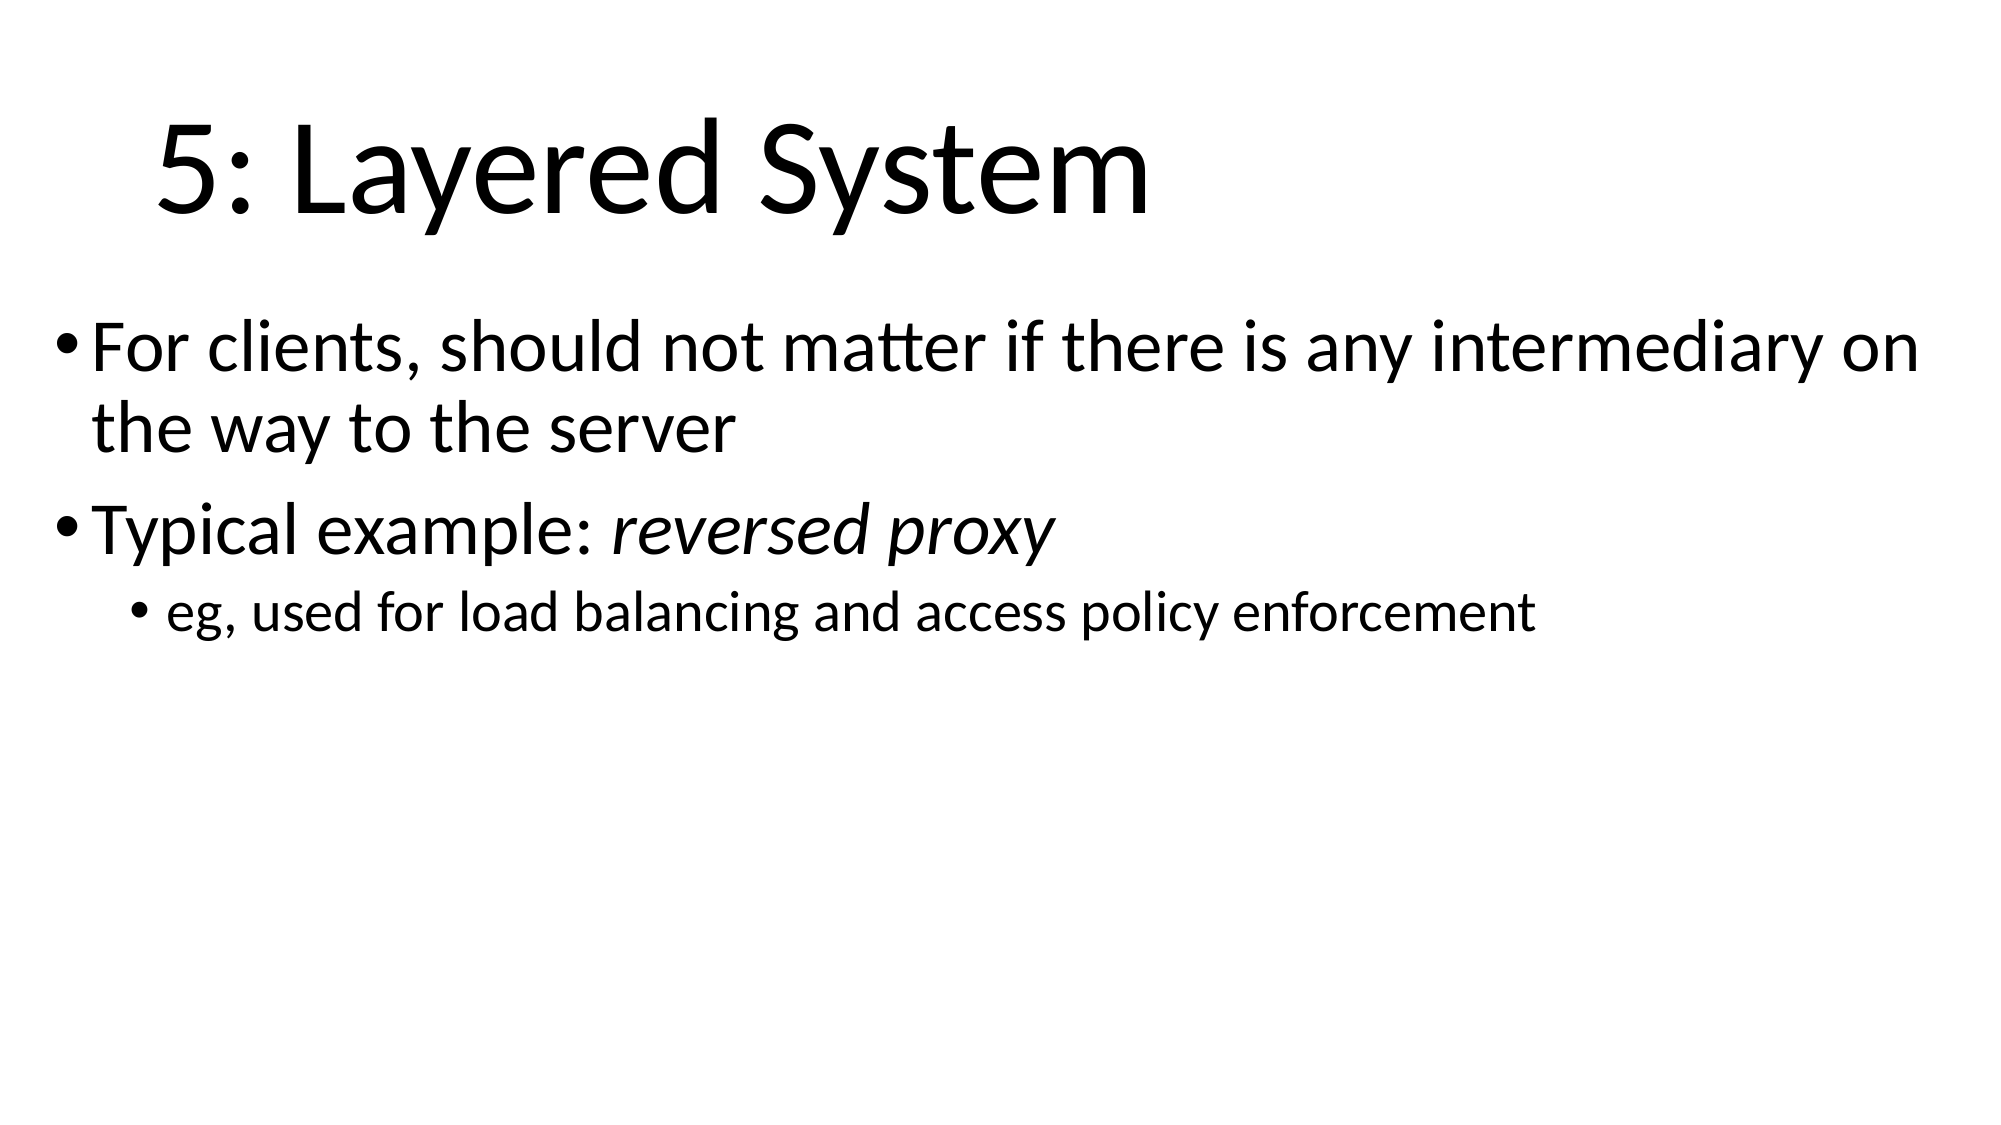

# 5: Layered System
For clients, should not matter if there is any intermediary on the way to the server
Typical example: reversed proxy
eg, used for load balancing and access policy enforcement